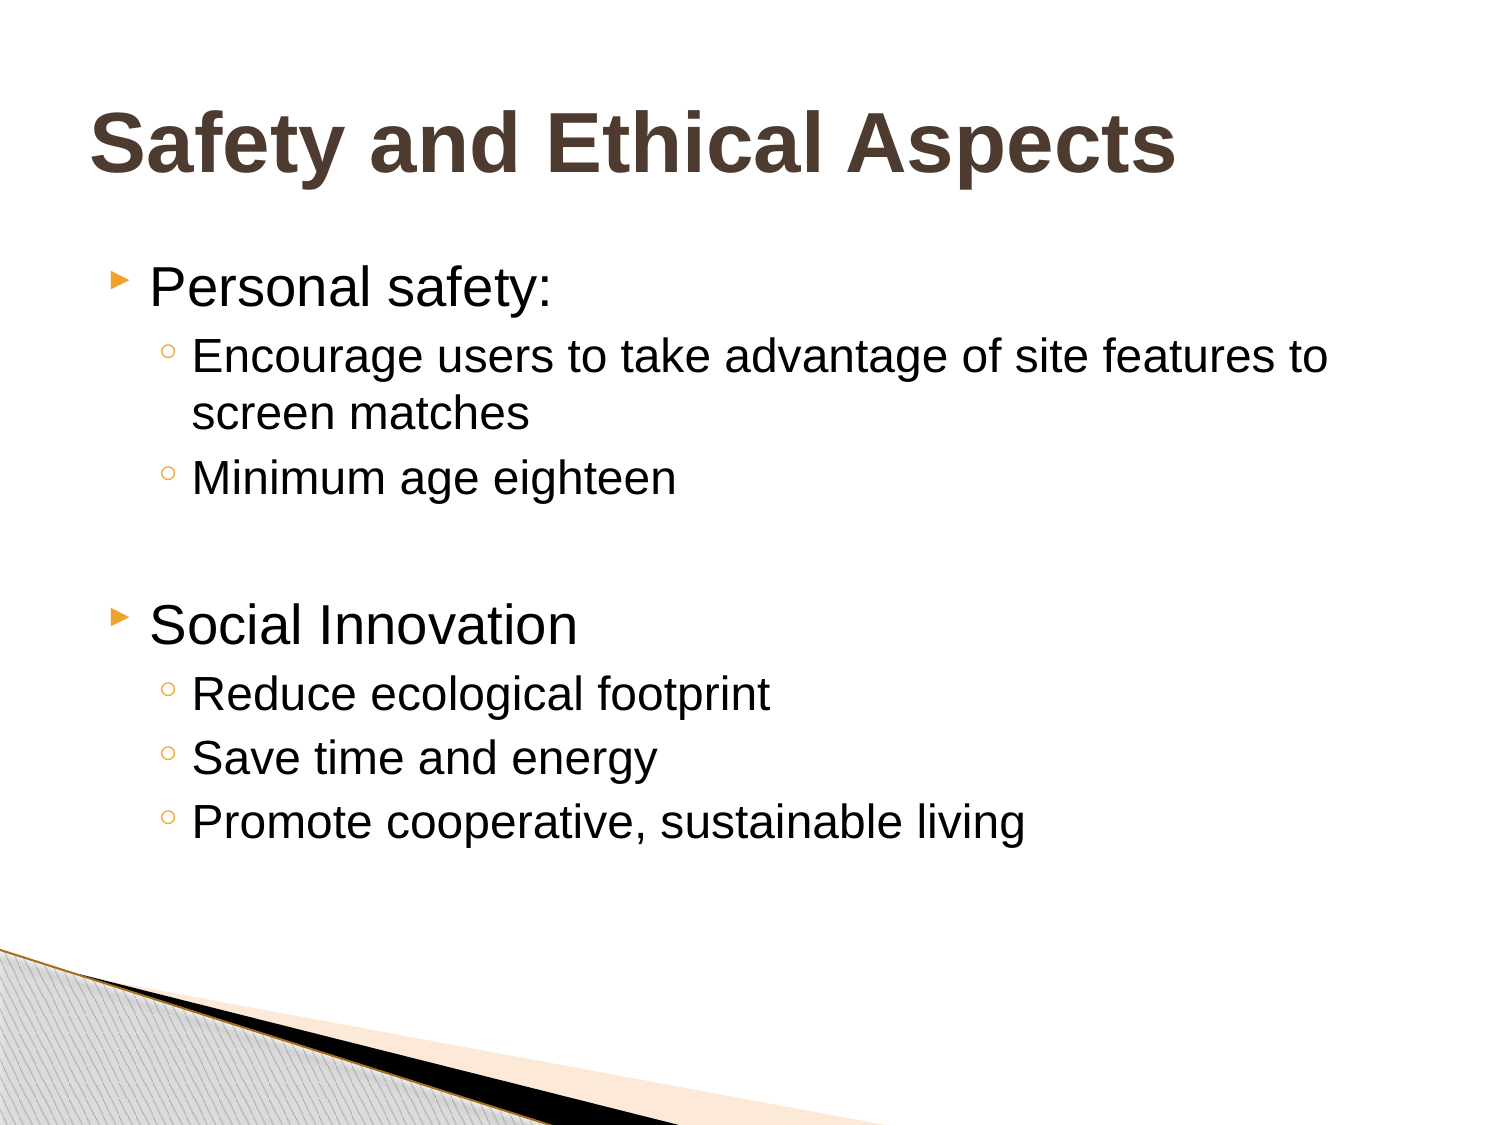

# Safety and Ethical Aspects
Personal safety:
Encourage users to take advantage of site features to screen matches
Minimum age eighteen

Social Innovation
Reduce ecological footprint
Save time and energy
Promote cooperative, sustainable living